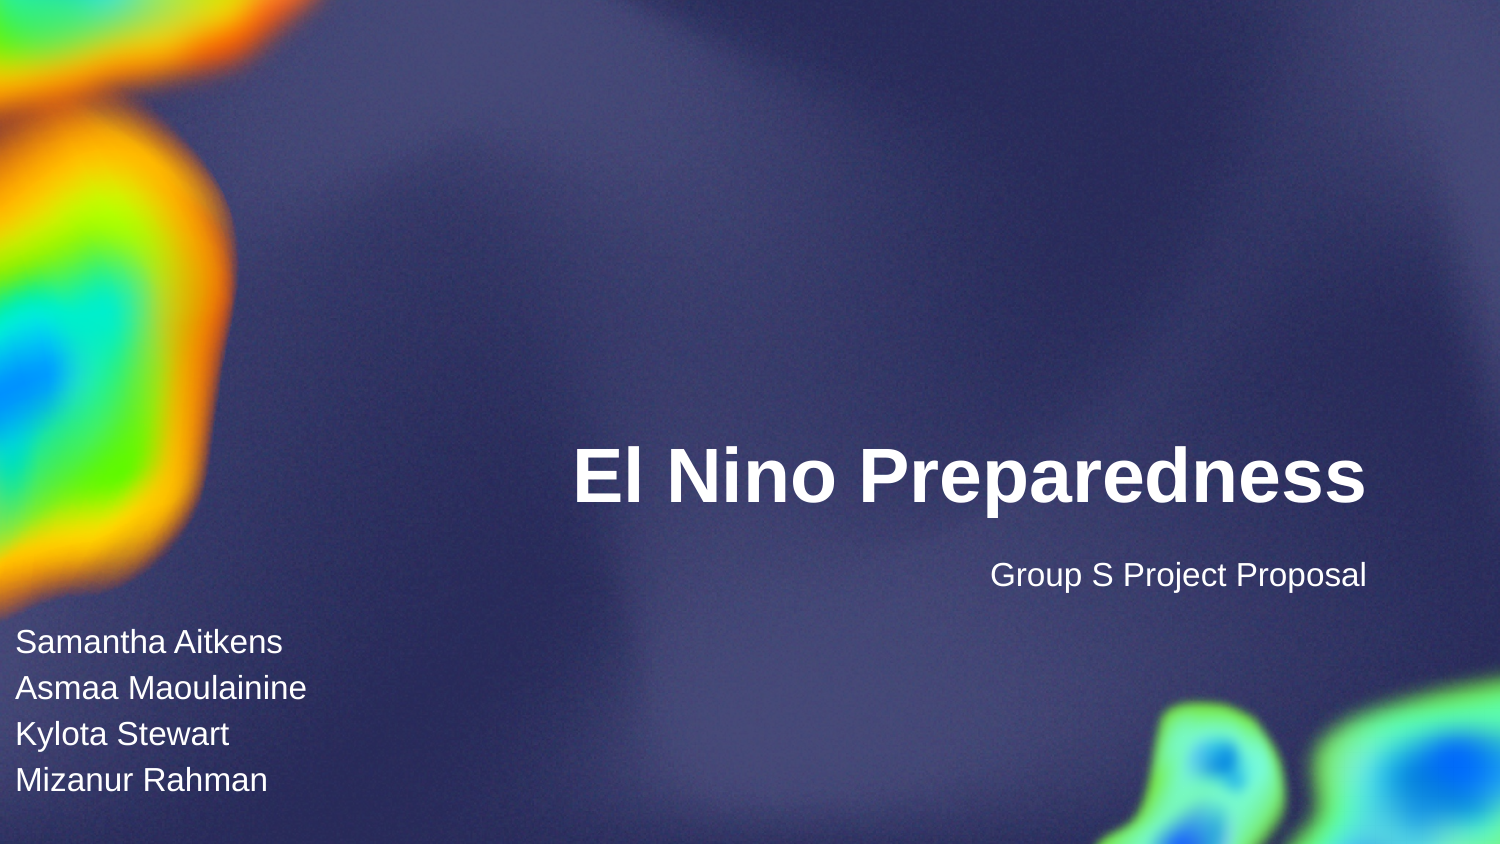

# El Nino Preparedness
Group S Project Proposal
Samantha Aitkens
Asmaa Maoulainine
Kylota Stewart
Mizanur Rahman